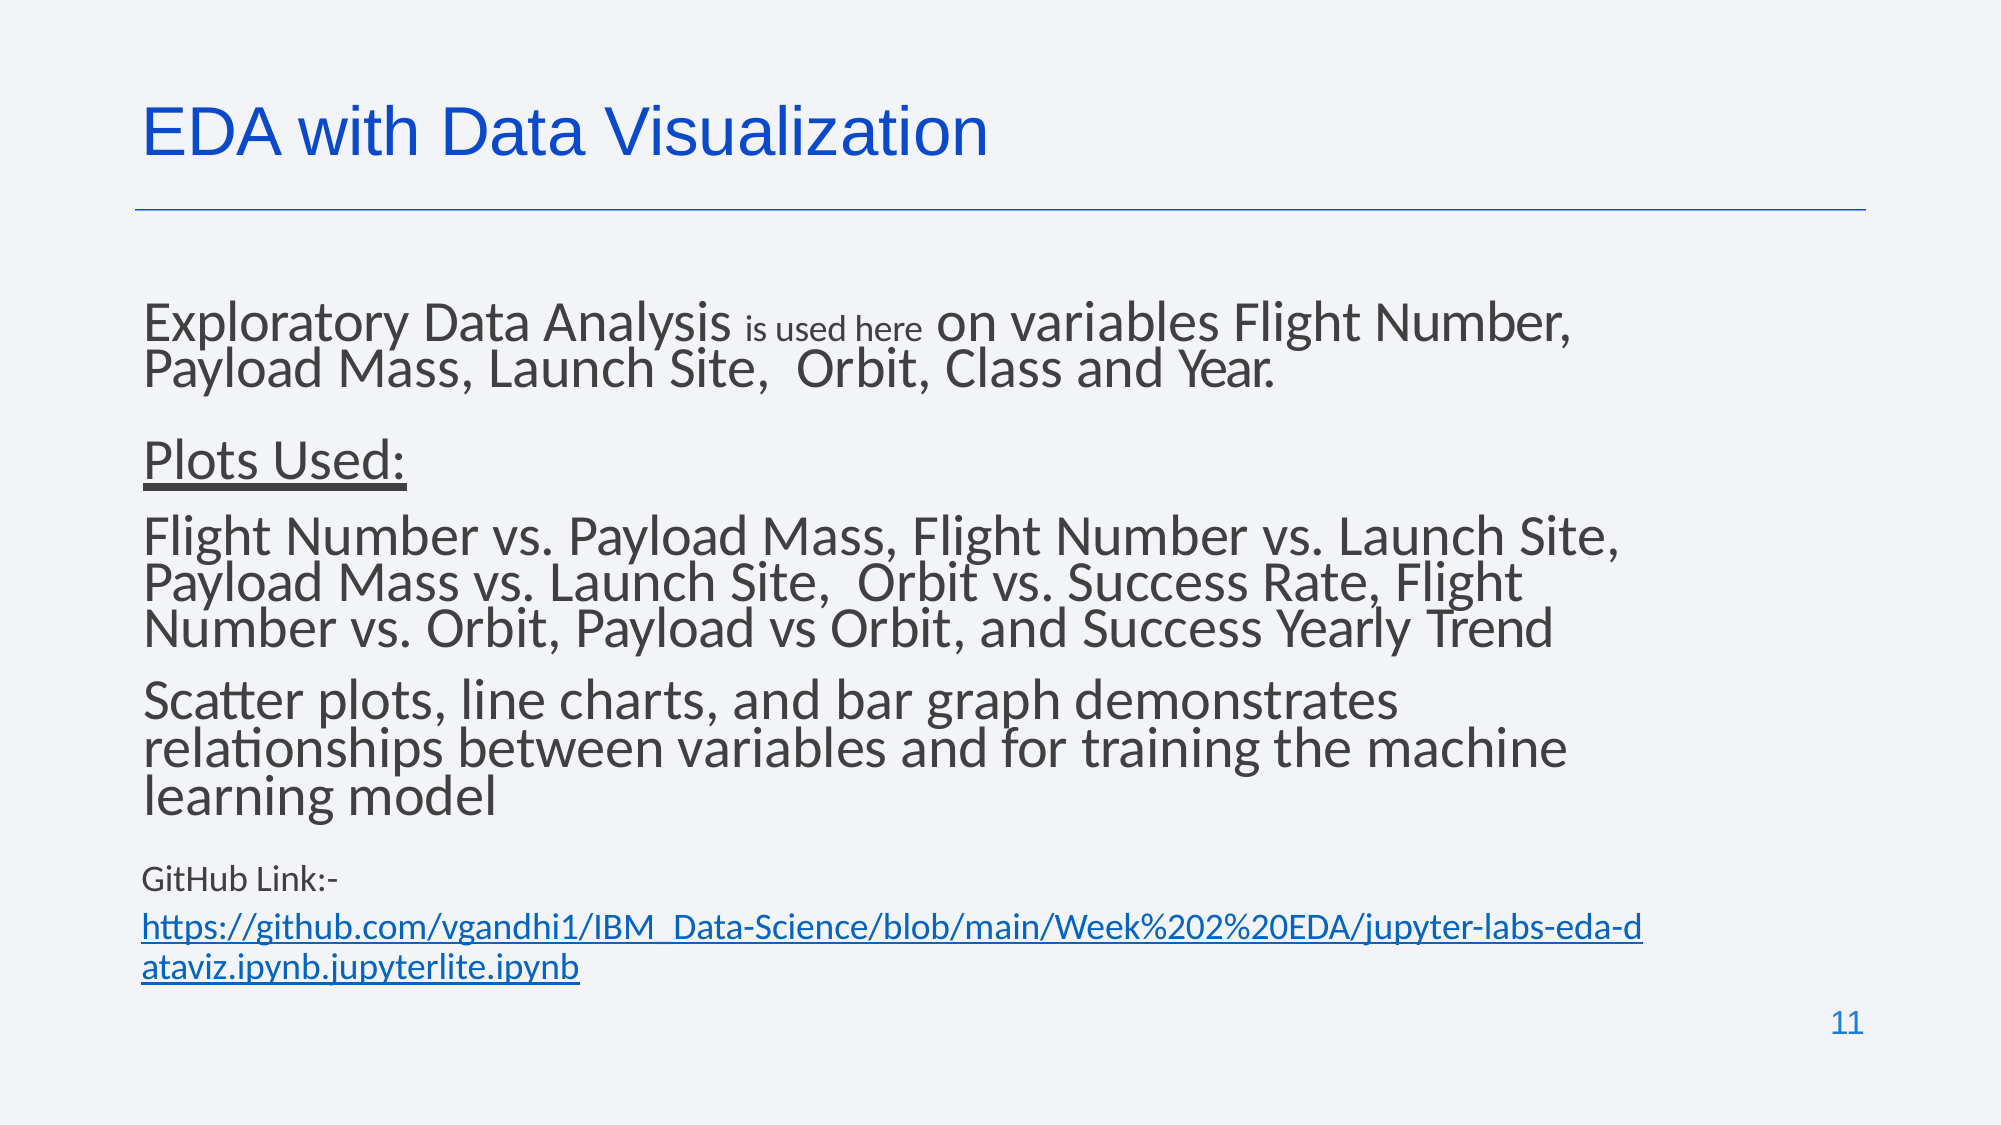

EDA with Data Visualization
Exploratory Data Analysis is used here on variables Flight Number, Payload Mass, Launch Site,  Orbit, Class and Year.
Plots Used:
Flight Number vs. Payload Mass, Flight Number vs. Launch Site, Payload Mass vs. Launch Site,  Orbit vs. Success Rate, Flight Number vs. Orbit, Payload vs Orbit, and Success Yearly Trend
Scatter plots, line charts, and bar graph demonstrates relationships between variables and for training the machine learning model
GitHub Link:- https://github.com/vgandhi1/IBM_Data-Science/blob/main/Week%202%20EDA/jupyter-labs-eda-dataviz.ipynb.jupyterlite.ipynb

11